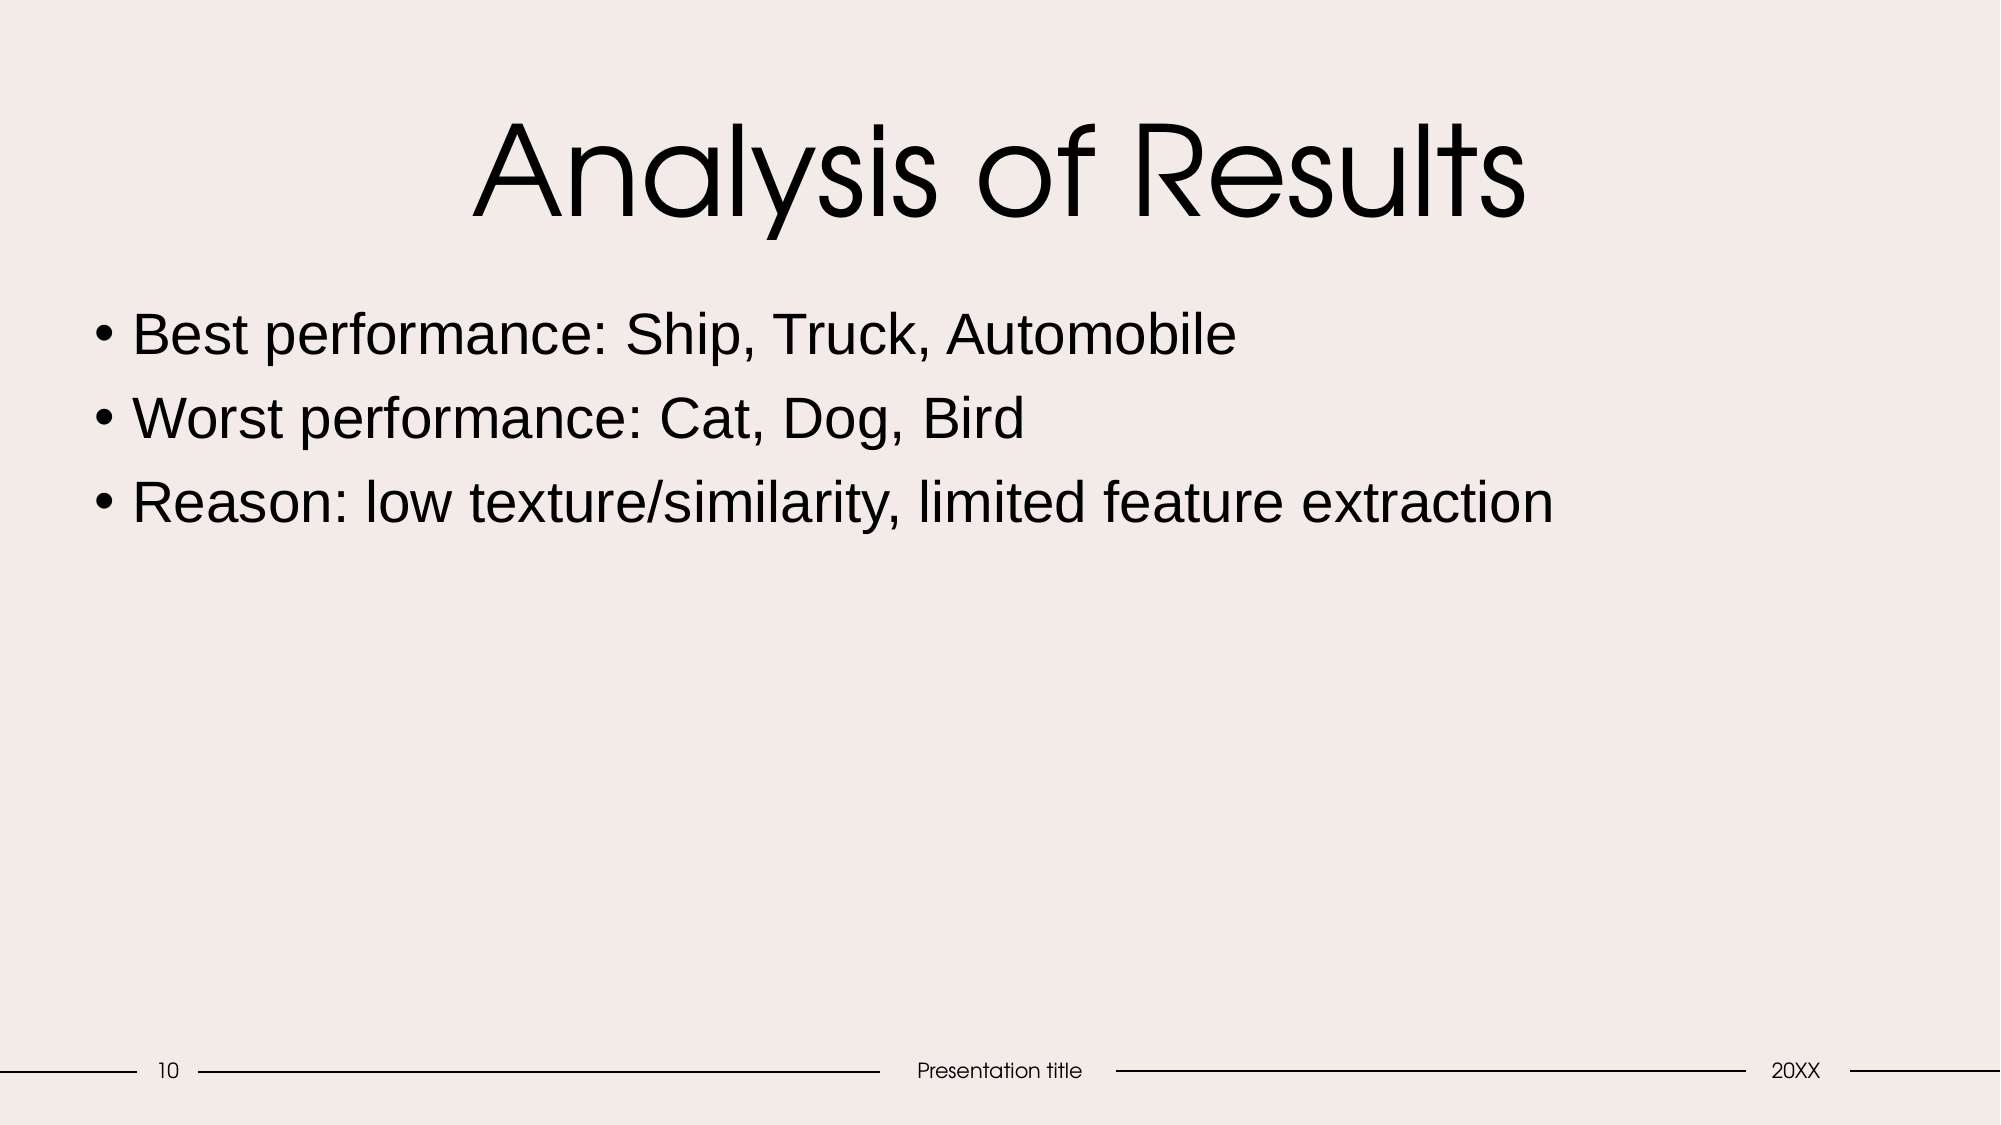

# Analysis of Results
Best performance: Ship, Truck, Automobile
Worst performance: Cat, Dog, Bird
Reason: low texture/similarity, limited feature extraction

10
Presentation title
20XX